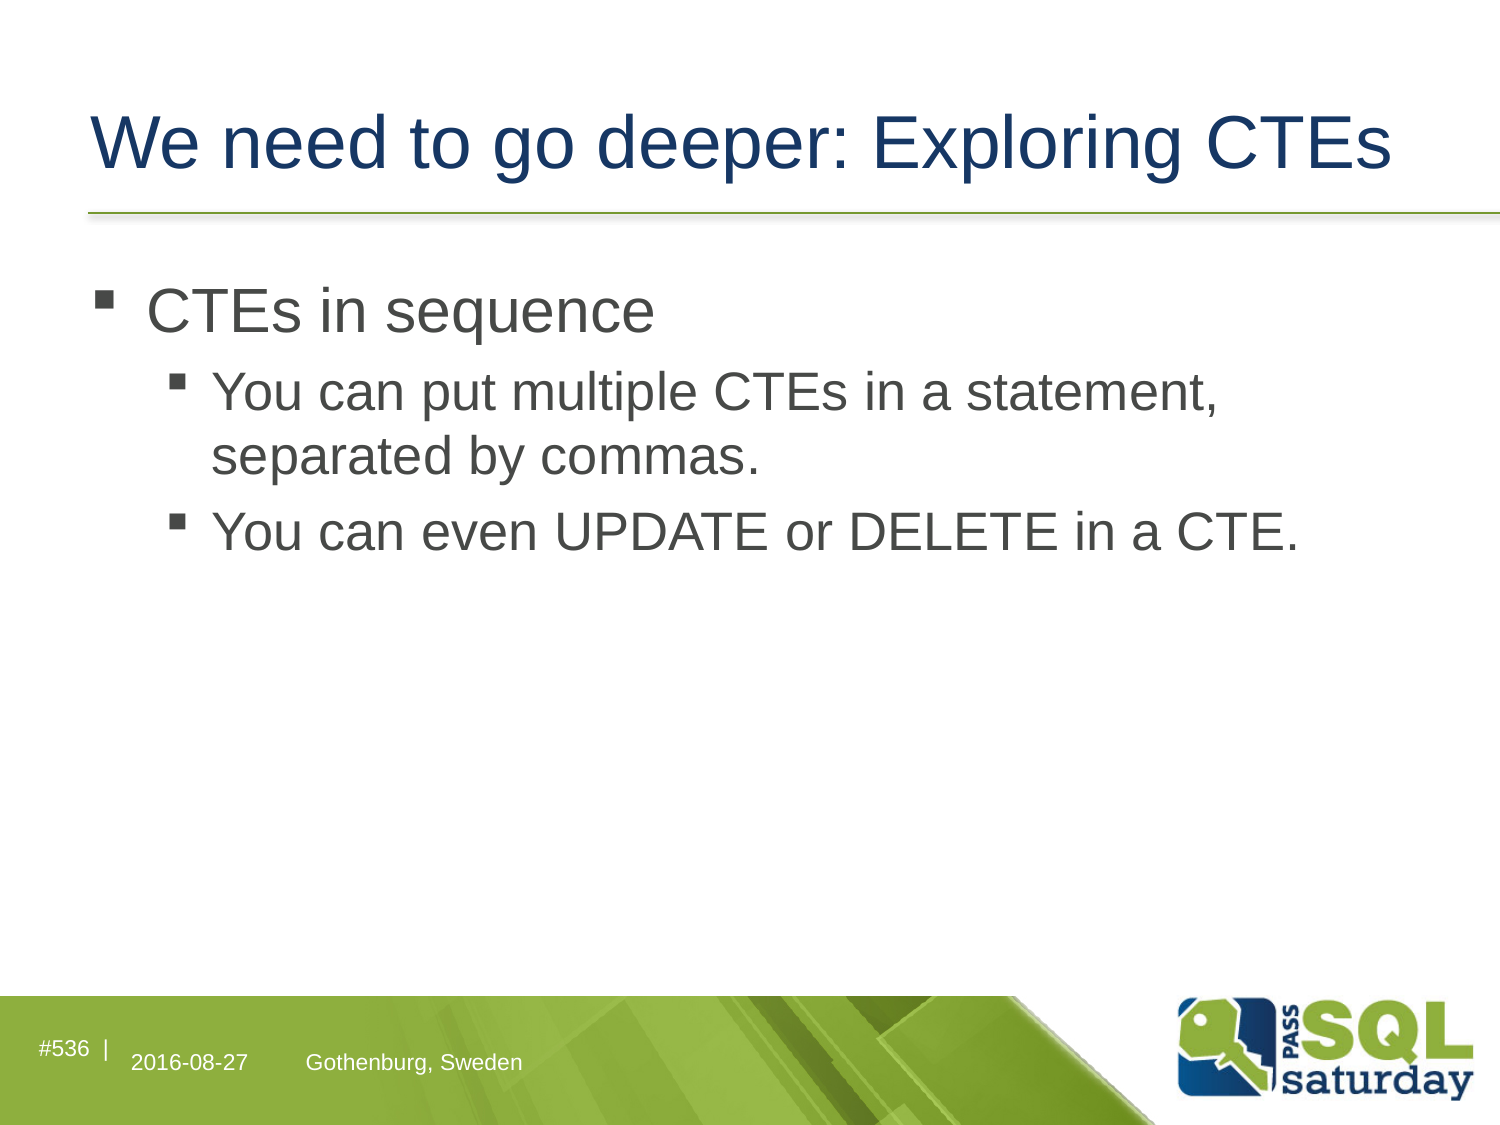

# We need to go deeper: Exploring CTEs
CTEs in sequence
You can put multiple CTEs in a statement,
separated by commas.
You can even UPDATE or DELETE in a CTE.

#536  |
2016-08-27
Gothenburg, Sweden